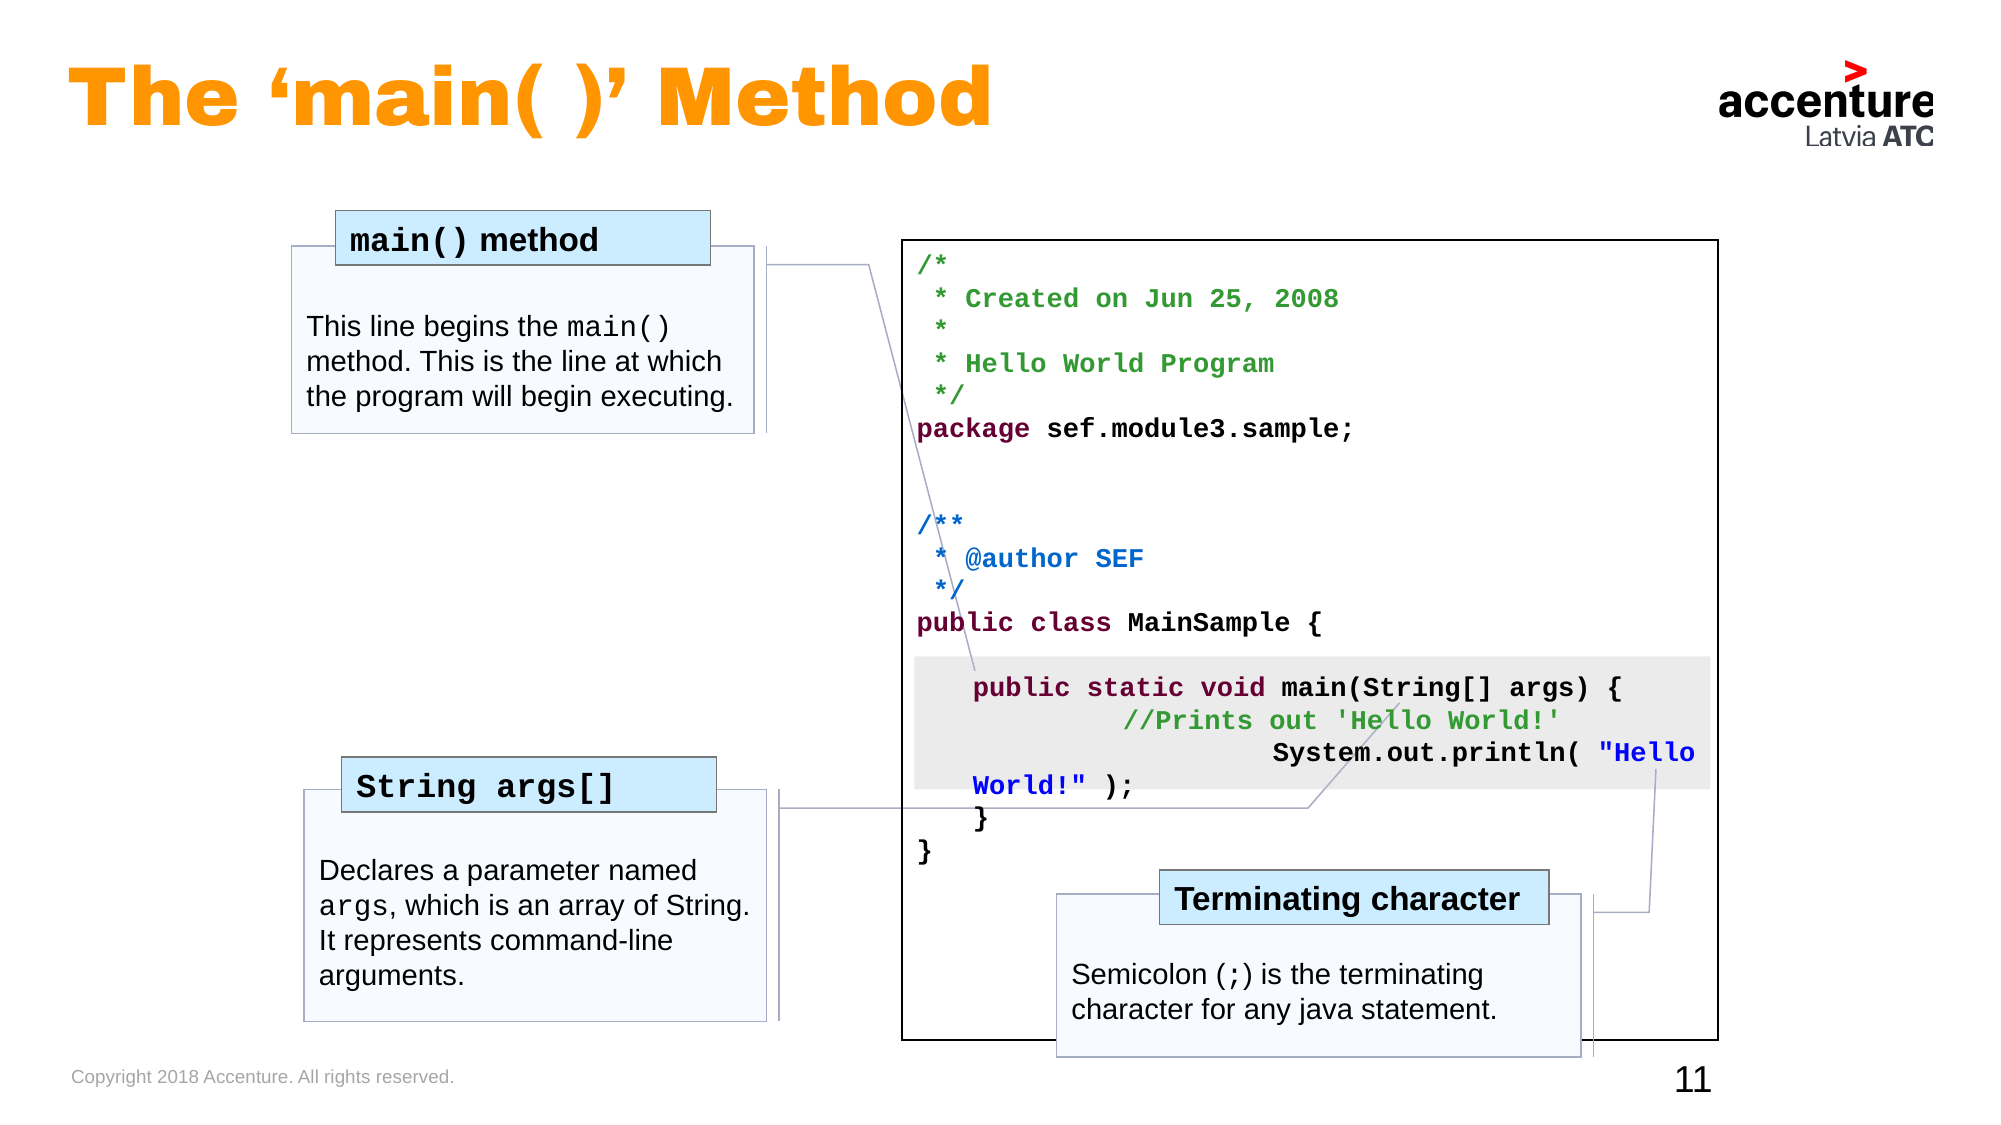

The ‘main( )’ Method

main() method
/*
 * Created on Jun 25, 2008
 *
 * Hello World Program
 */
package sef.module3.sample;

/**
 * @author SEF
 */
public class MainSample {

	public static void main(String[] args) {
		//Prints out 'Hello World!' 		System.out.println( "Hello World!" );
	}
}

This line begins the main() method. This is the line at which the program will begin executing.

String args[]

Declares a parameter named args, which is an array of String. It represents command-line arguments.
Terminating character

Semicolon (;) is the terminating character for any java statement.
11